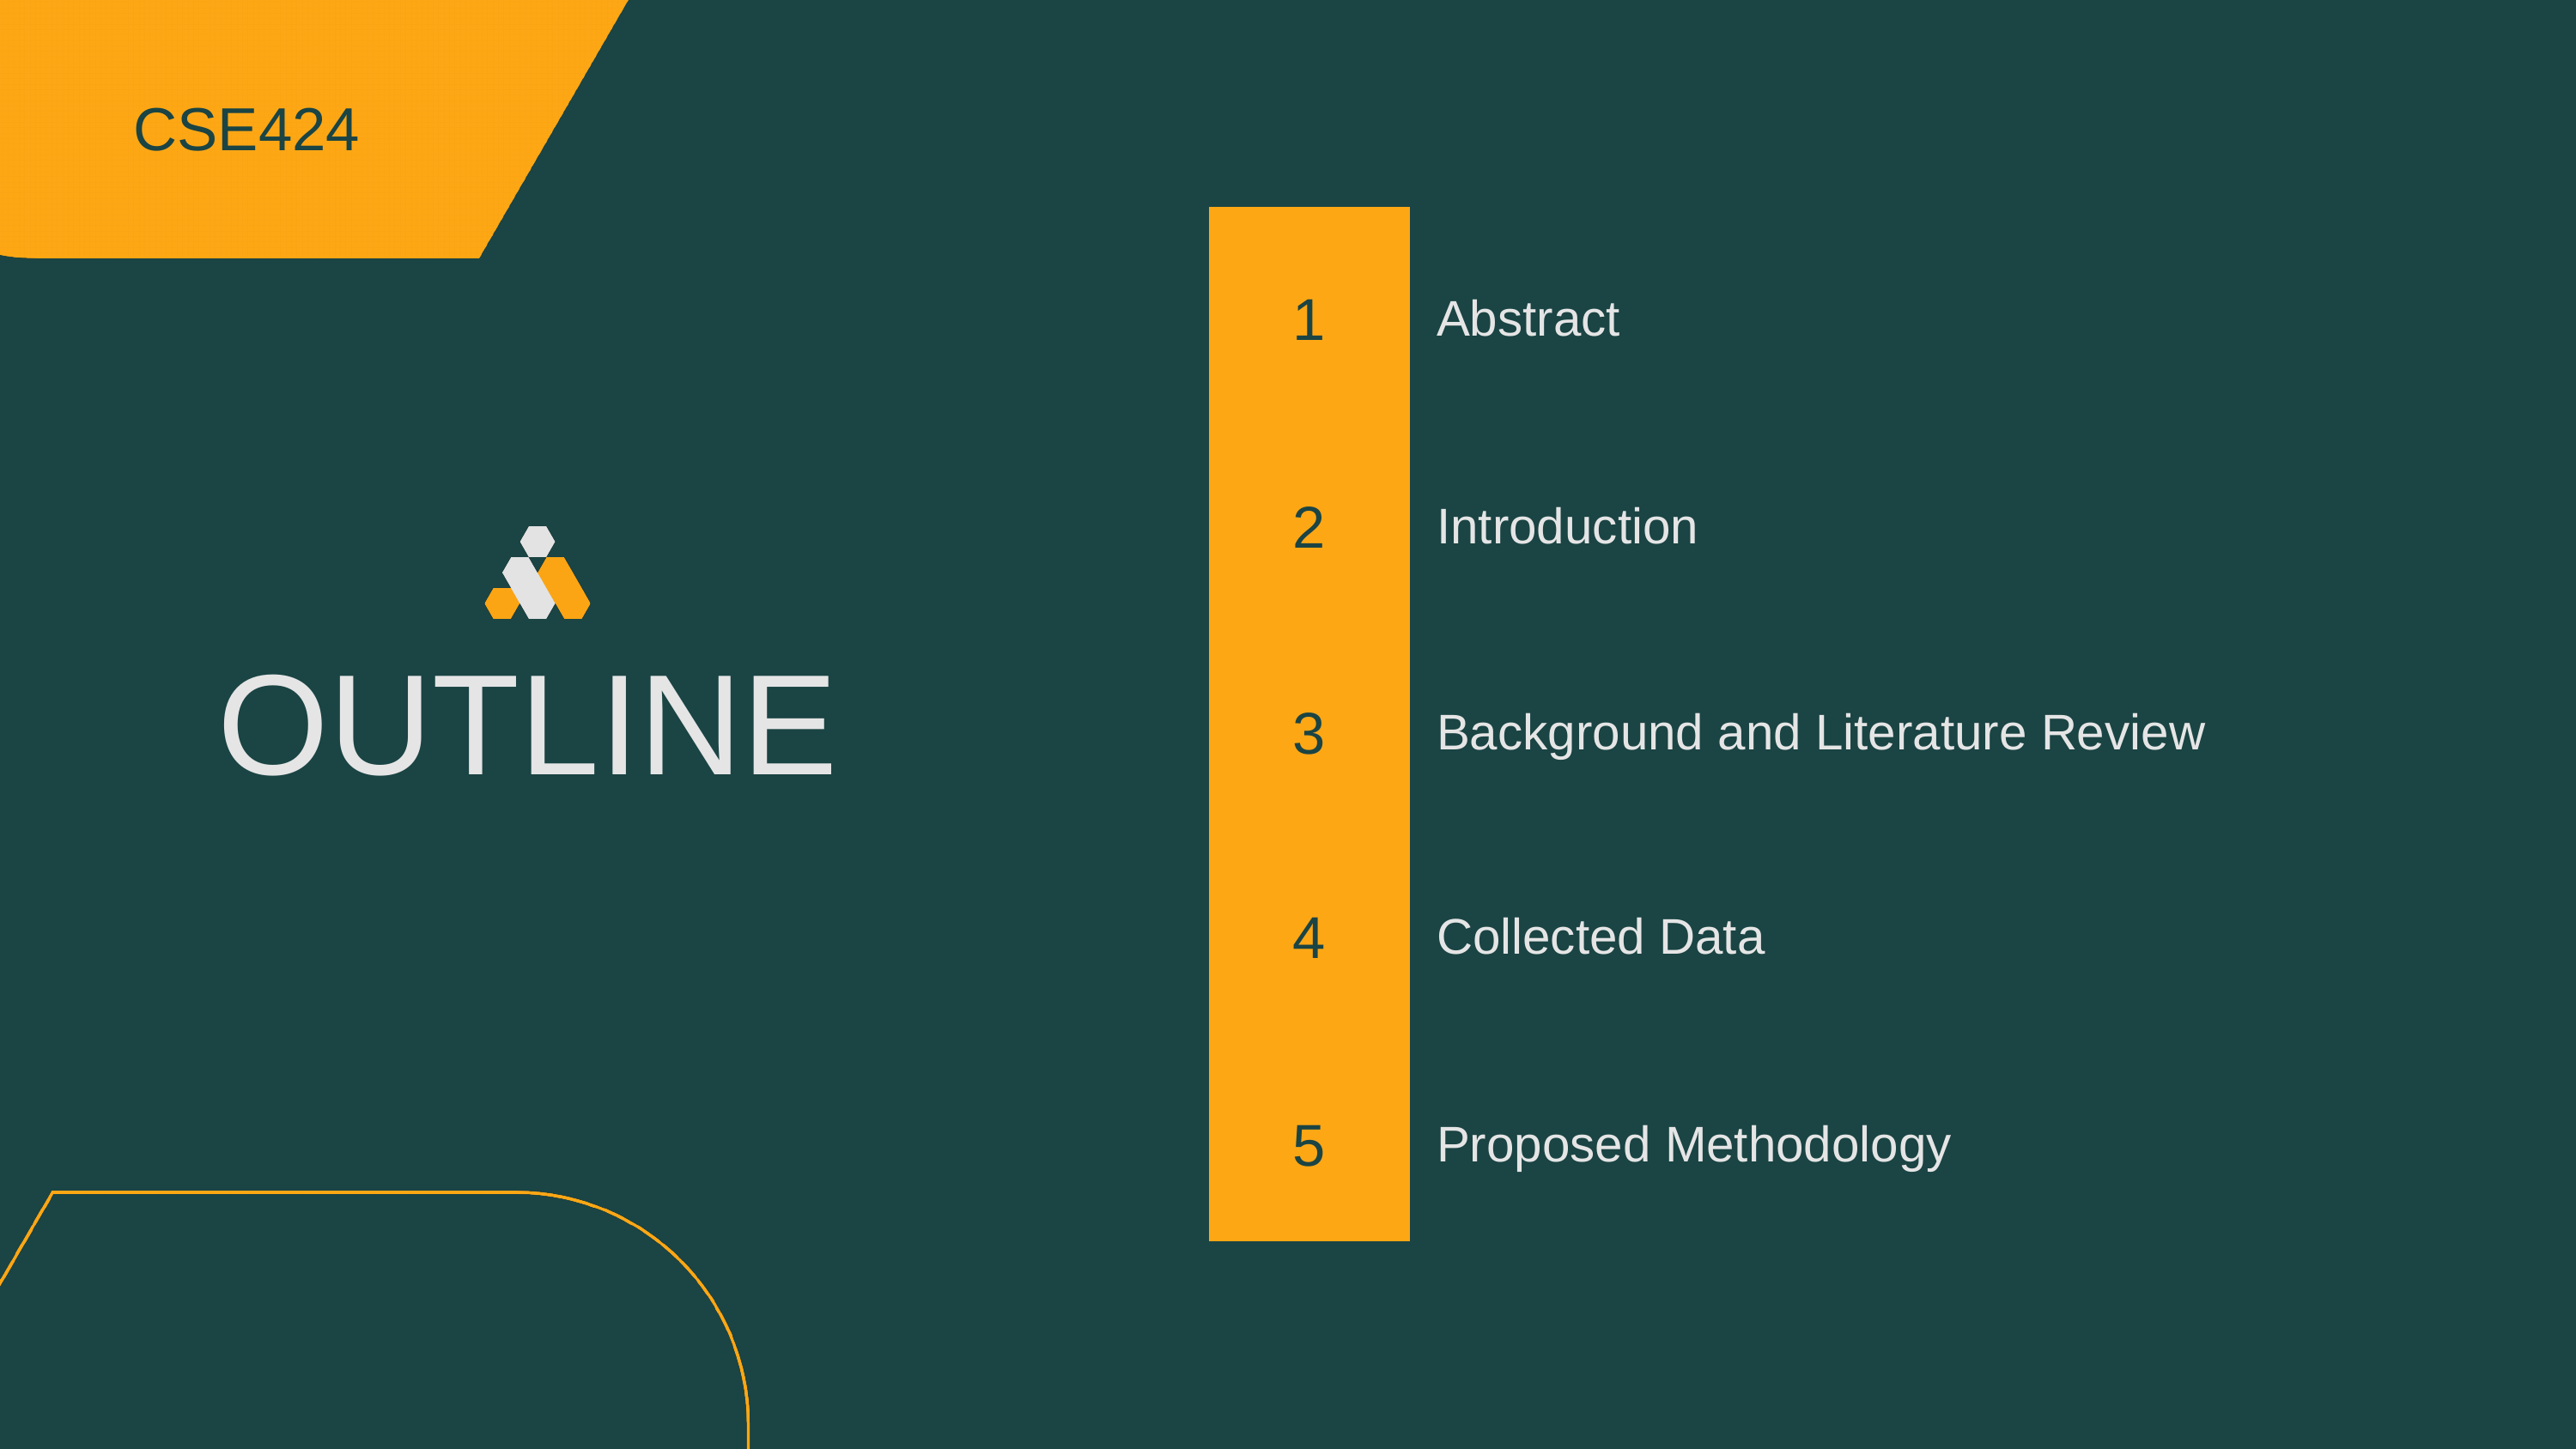

CSE424
| 1 | Abstract |
| --- | --- |
| 2 | Introduction |
| 3 | Background and Literature Review |
| 4 | Collected Data |
| 5 | Proposed Methodology |

OUTLINE